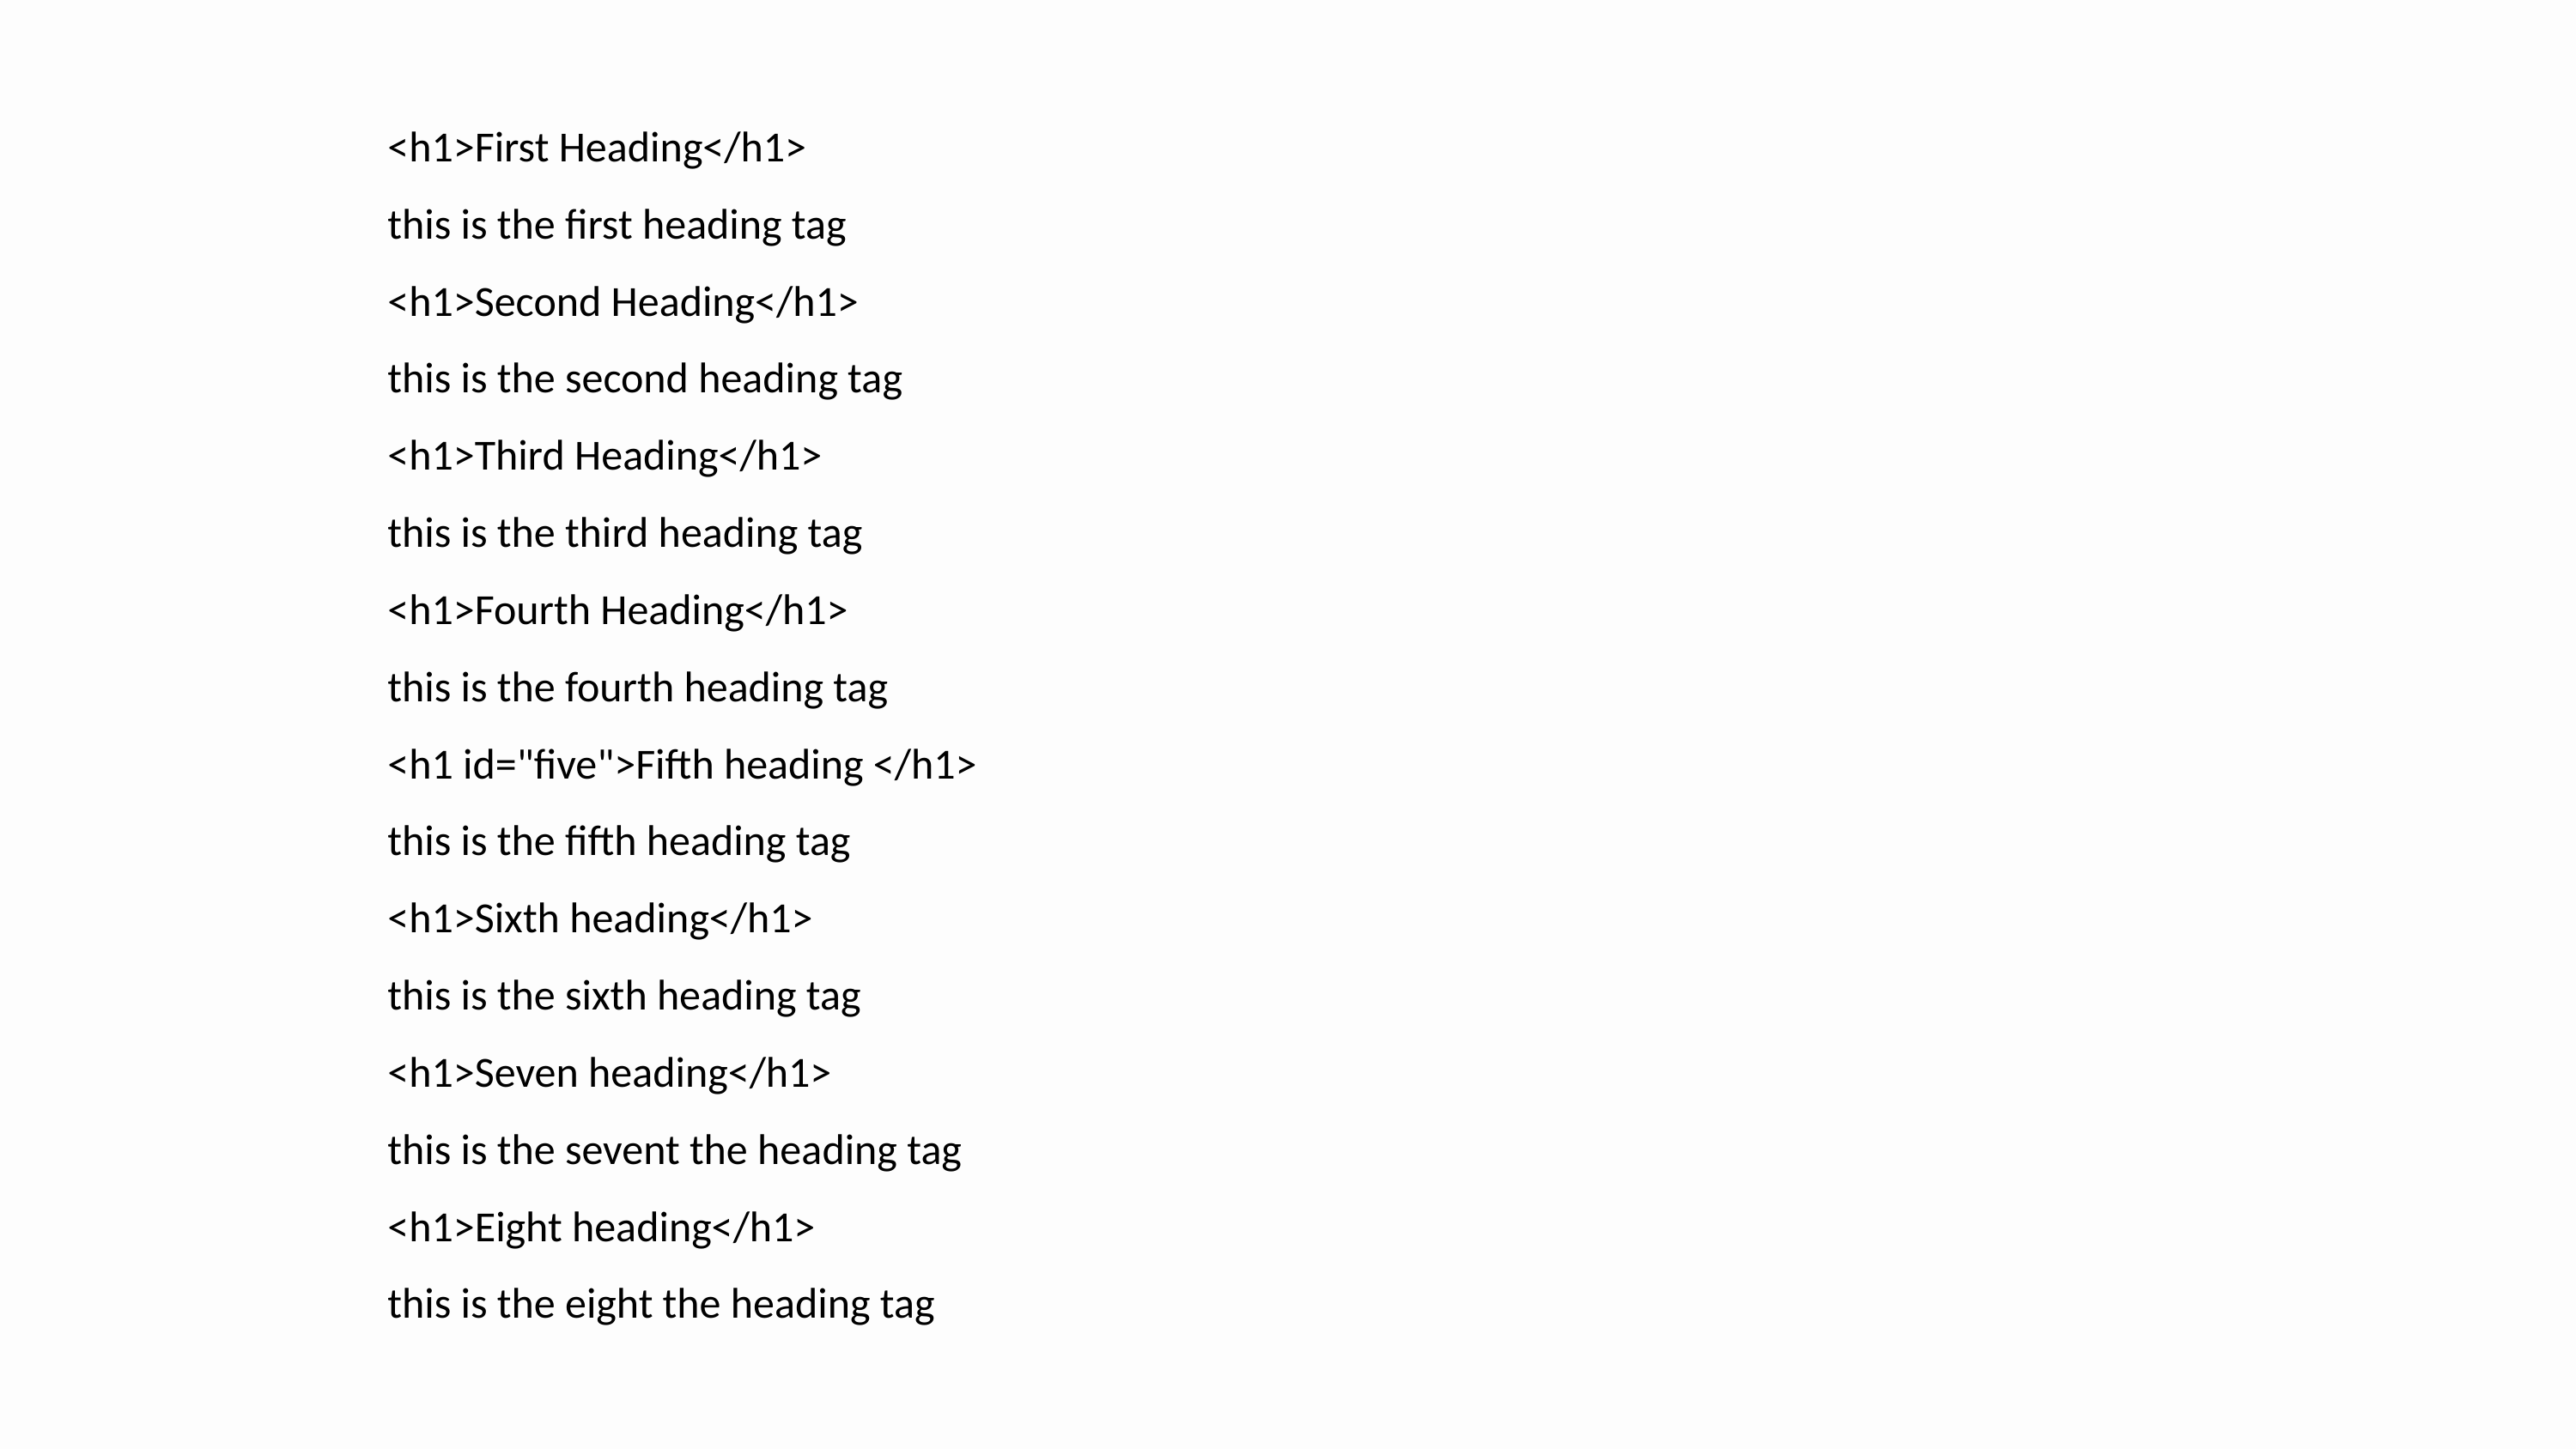

<h1>First Heading</h1>
 this is the first heading tag
 <h1>Second Heading</h1>
 this is the second heading tag
 <h1>Third Heading</h1>
 this is the third heading tag
 <h1>Fourth Heading</h1>
 this is the fourth heading tag
 <h1 id="five">Fifth heading </h1>
 this is the fifth heading tag
 <h1>Sixth heading</h1>
 this is the sixth heading tag
 <h1>Seven heading</h1>
 this is the sevent the heading tag
 <h1>Eight heading</h1>
 this is the eight the heading tag